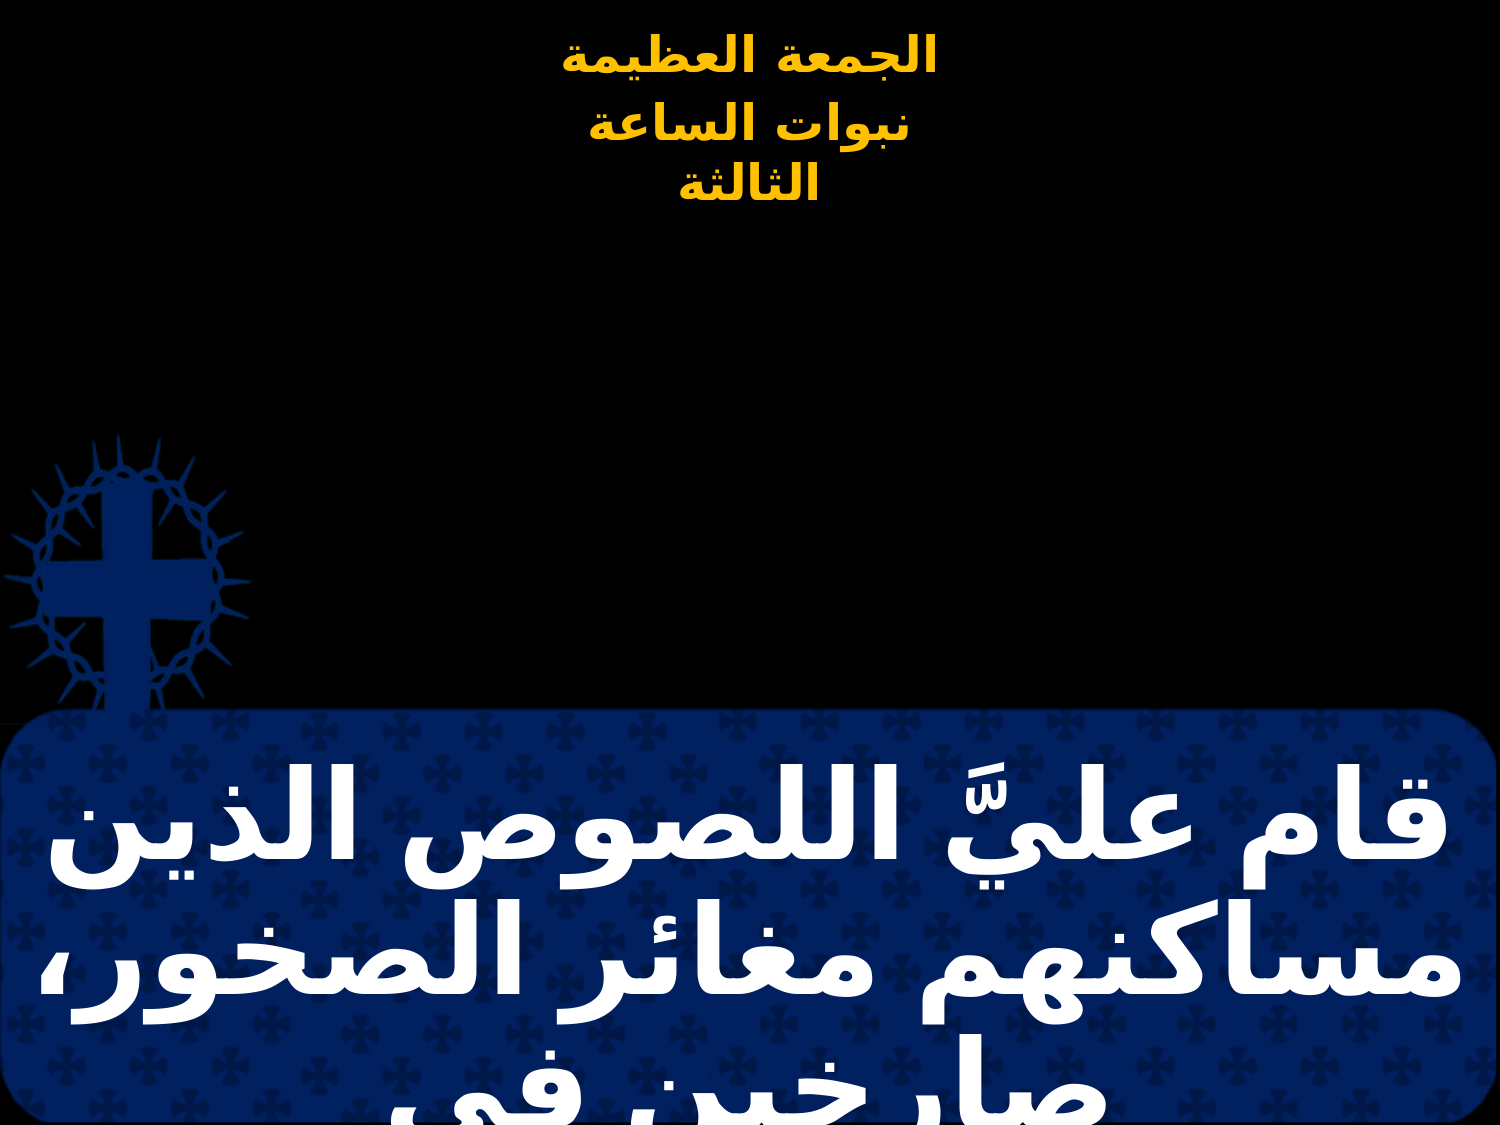

# قام عليَّ اللصوص الذين مساكنهم مغائر الصخور، صارخين في